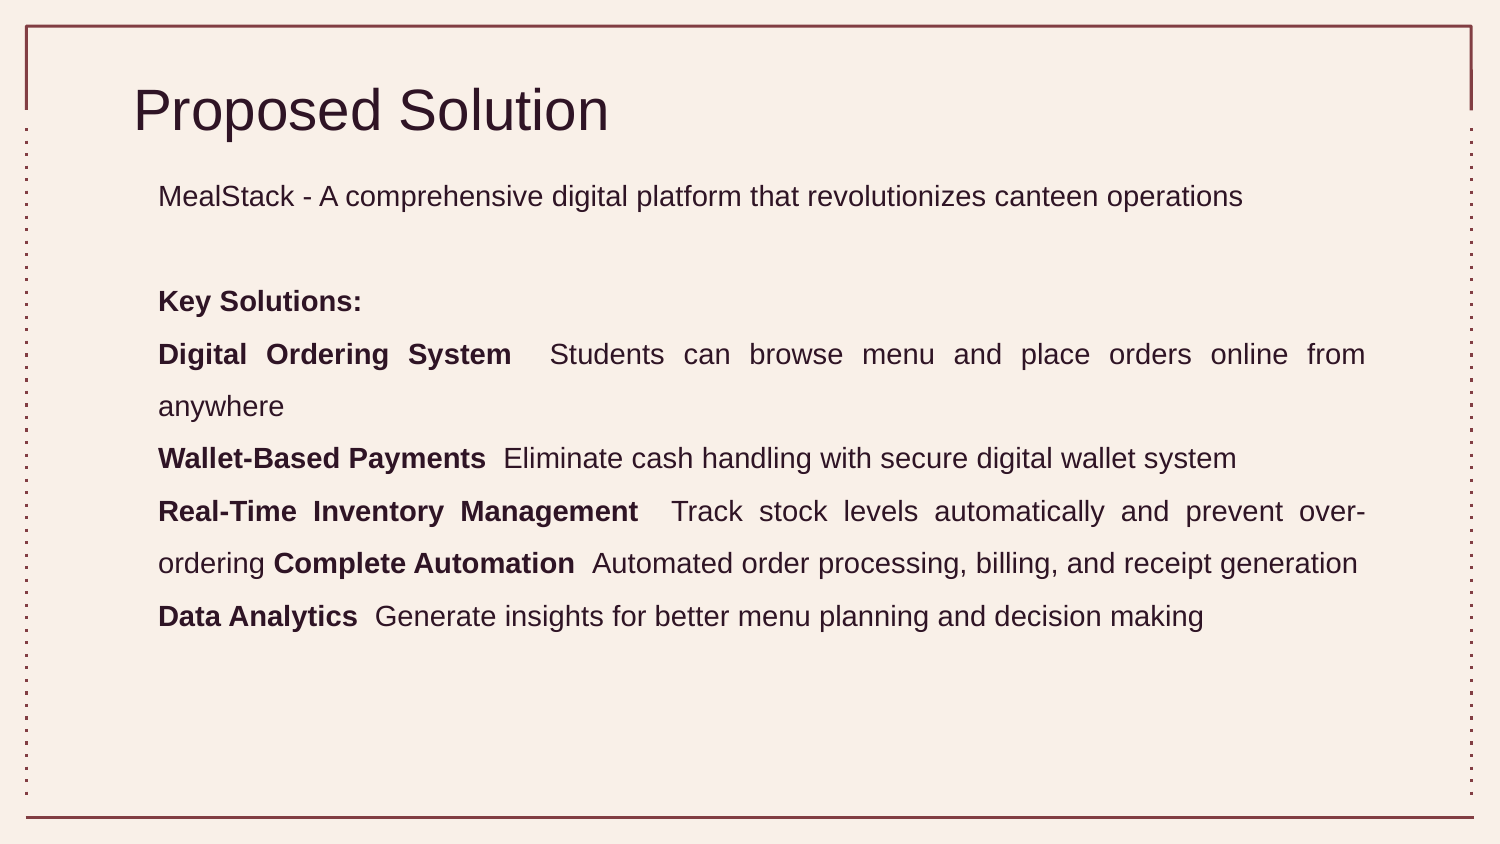

# Proposed Solution
MealStack - A comprehensive digital platform that revolutionizes canteen operations

Key Solutions:
Digital Ordering System  Students can browse menu and place orders online from anywhere
Wallet-Based Payments  Eliminate cash handling with secure digital wallet system
Real-Time Inventory Management  Track stock levels automatically and prevent over-ordering Complete Automation  Automated order processing, billing, and receipt generation
Data Analytics  Generate insights for better menu planning and decision making